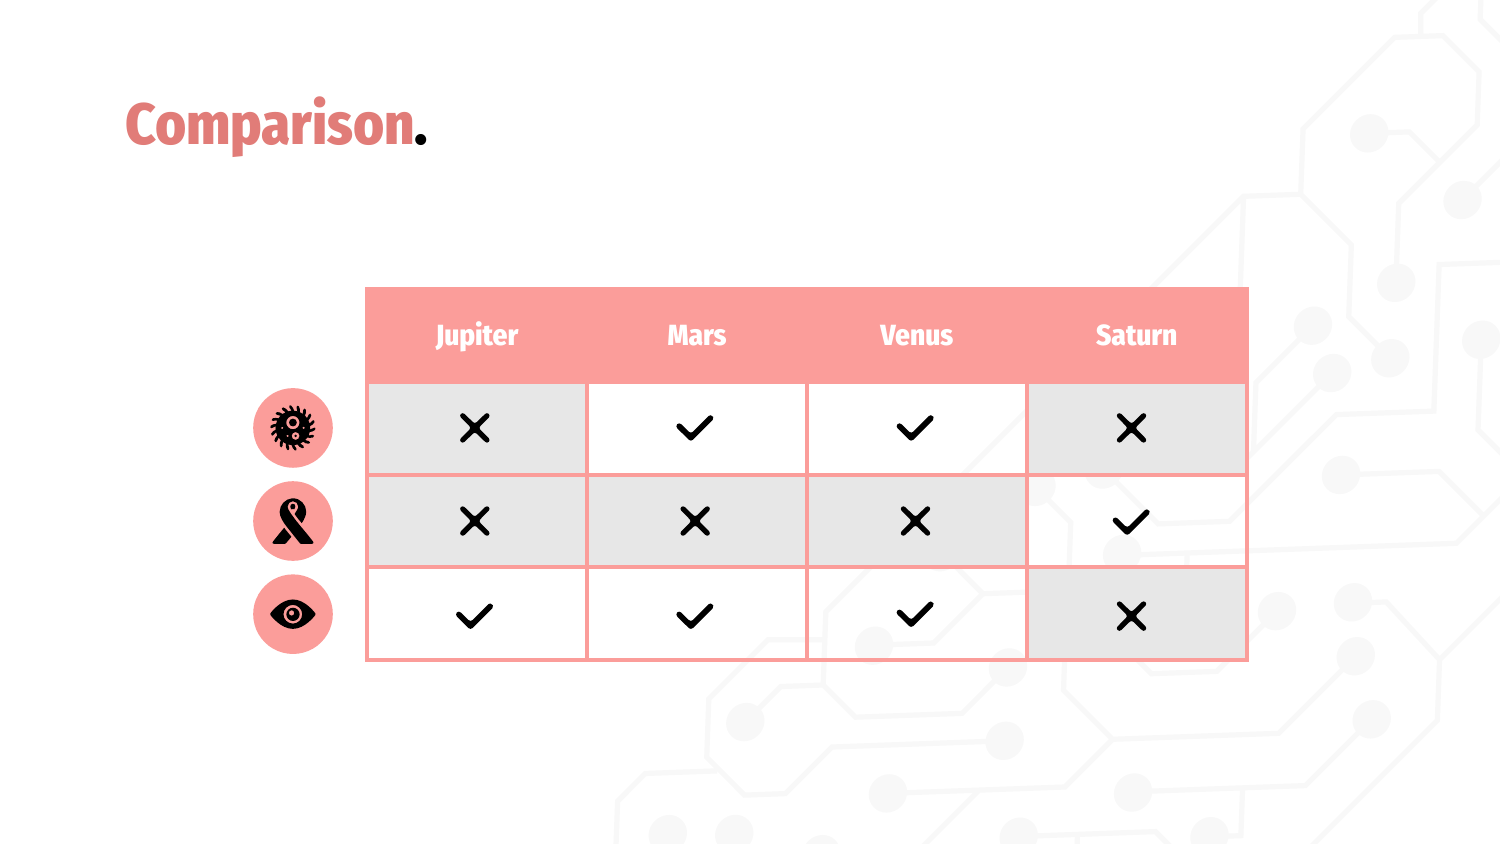

# Comparison.
| Jupiter | Mars | Venus | Saturn |
| --- | --- | --- | --- |
|  |  |  |  |
|  |  |  |  |
|  |  |  |  |